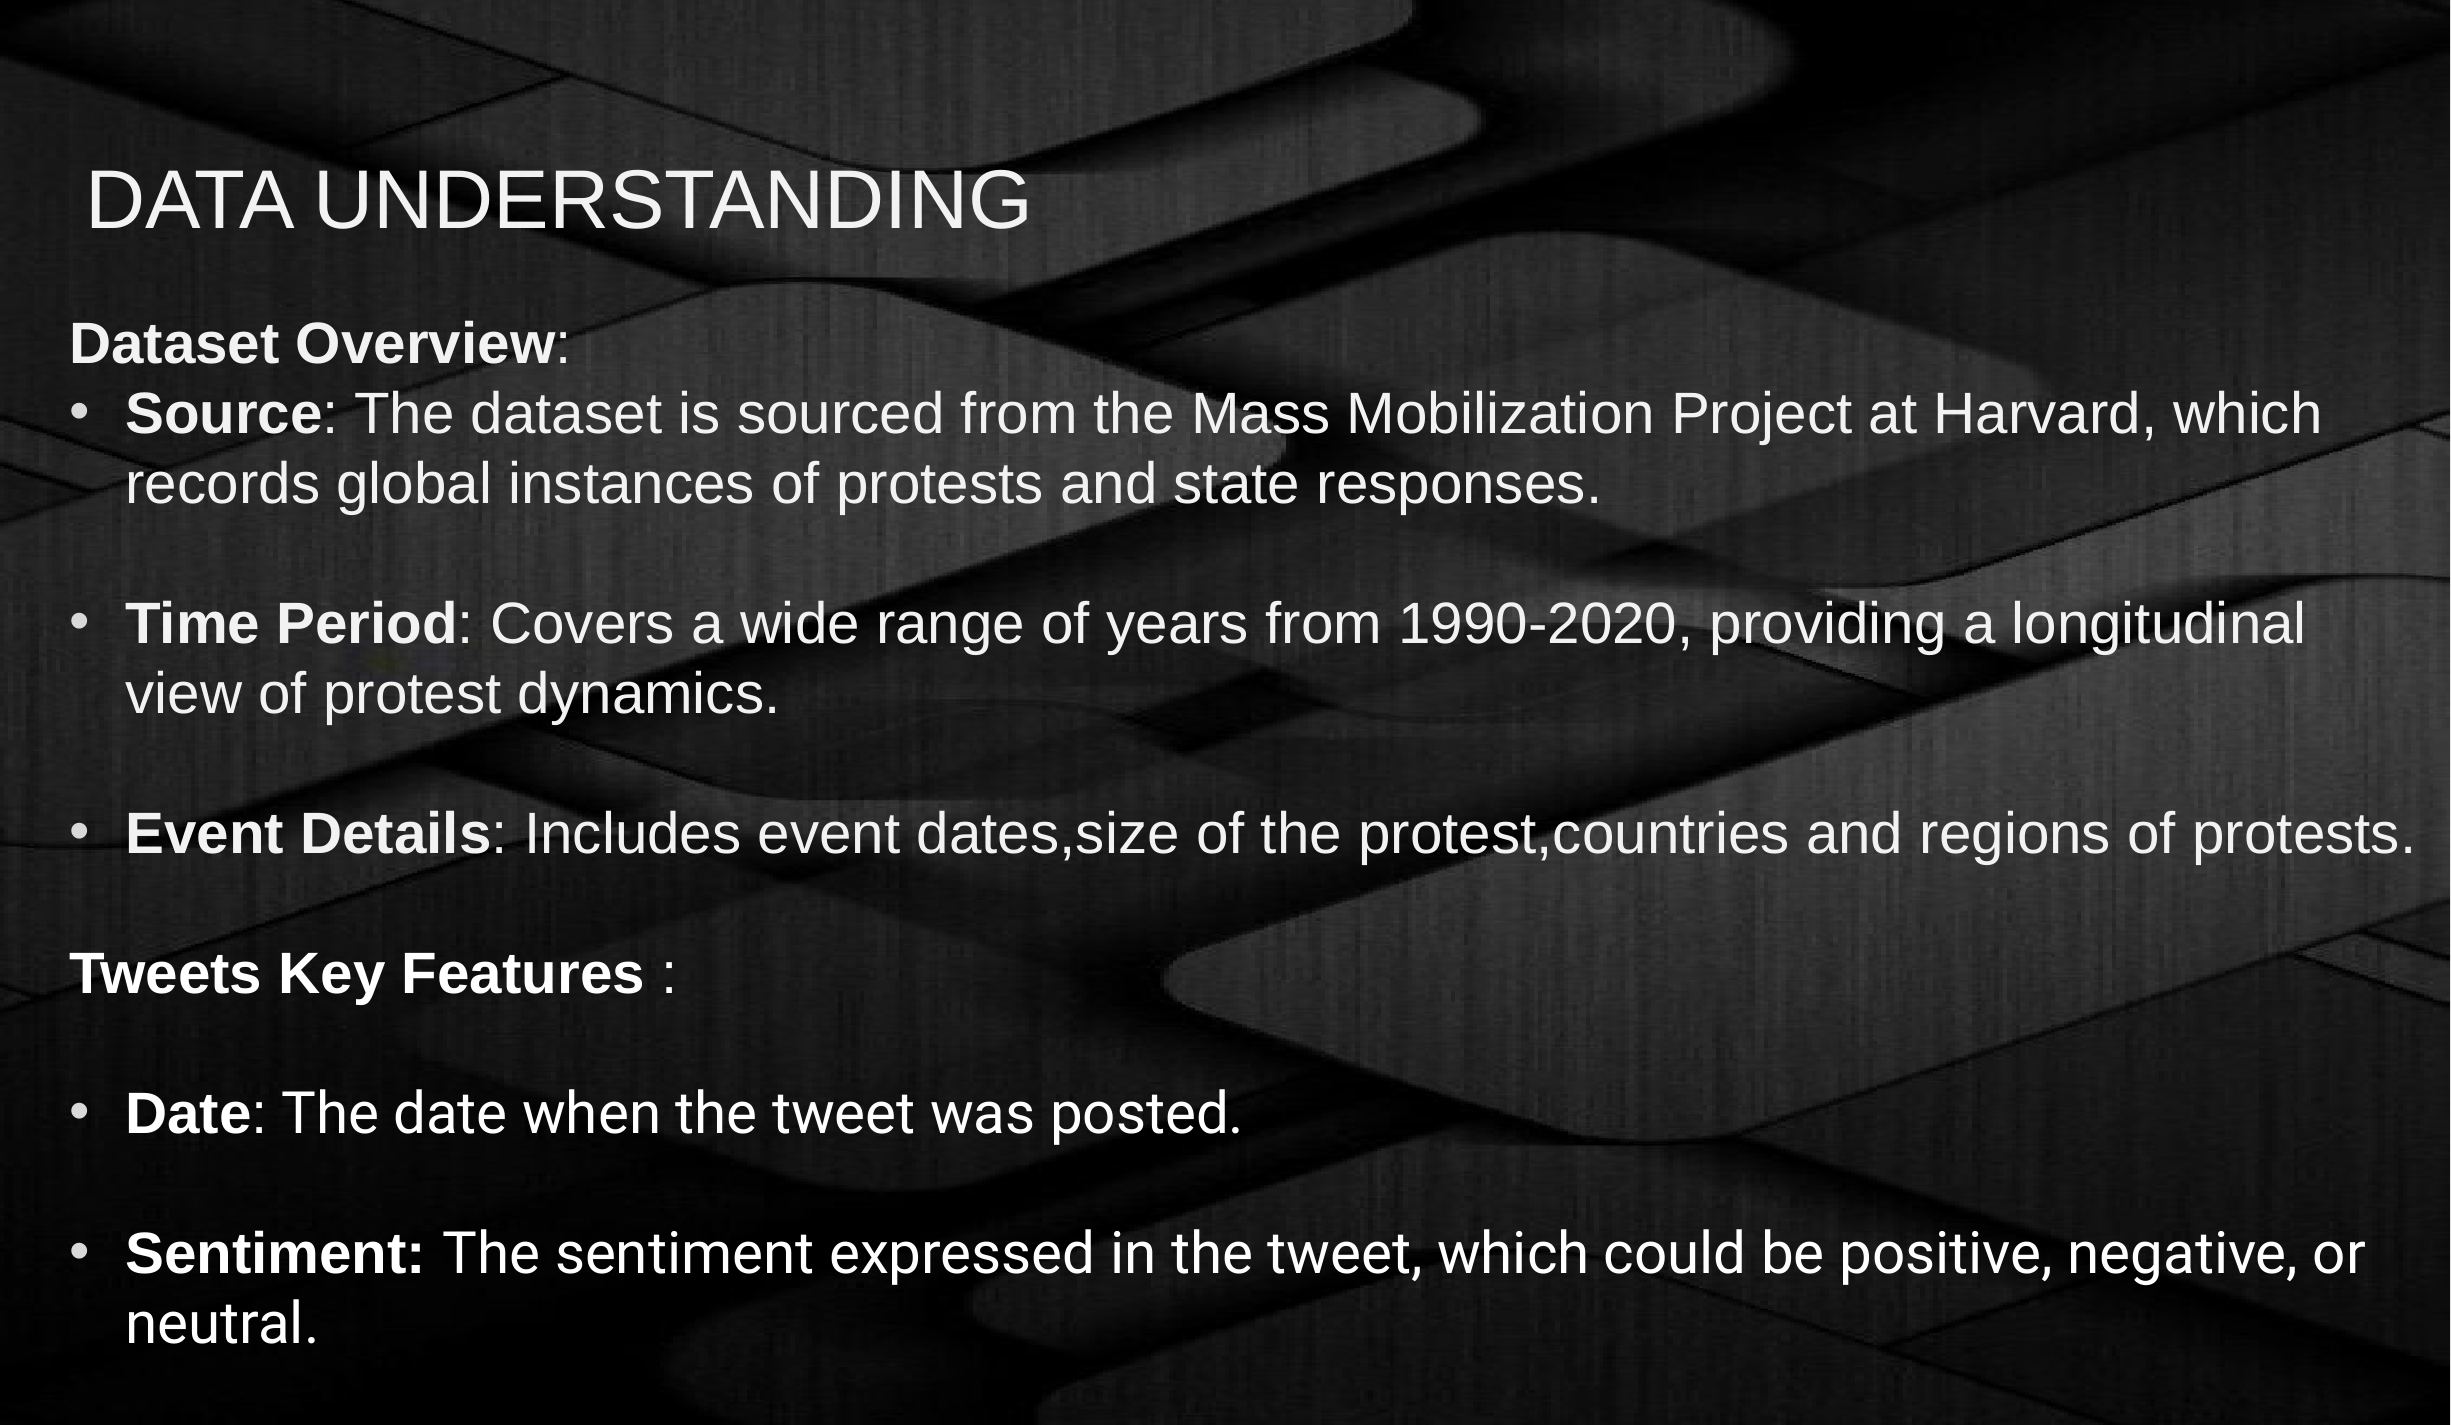

DATA UNDERSTANDING
Dataset Overview:
Source: The dataset is sourced from the Mass Mobilization Project at Harvard, which records global instances of protests and state responses.

Time Period: Covers a wide range of years from 1990-2020, providing a longitudinal view of protest dynamics.

Event Details: Includes event dates,size of the protest,countries and regions of protests.

Tweets Key Features :

Date: The date when the tweet was posted.

Sentiment: The sentiment expressed in the tweet, which could be positive, negative, or neutral.